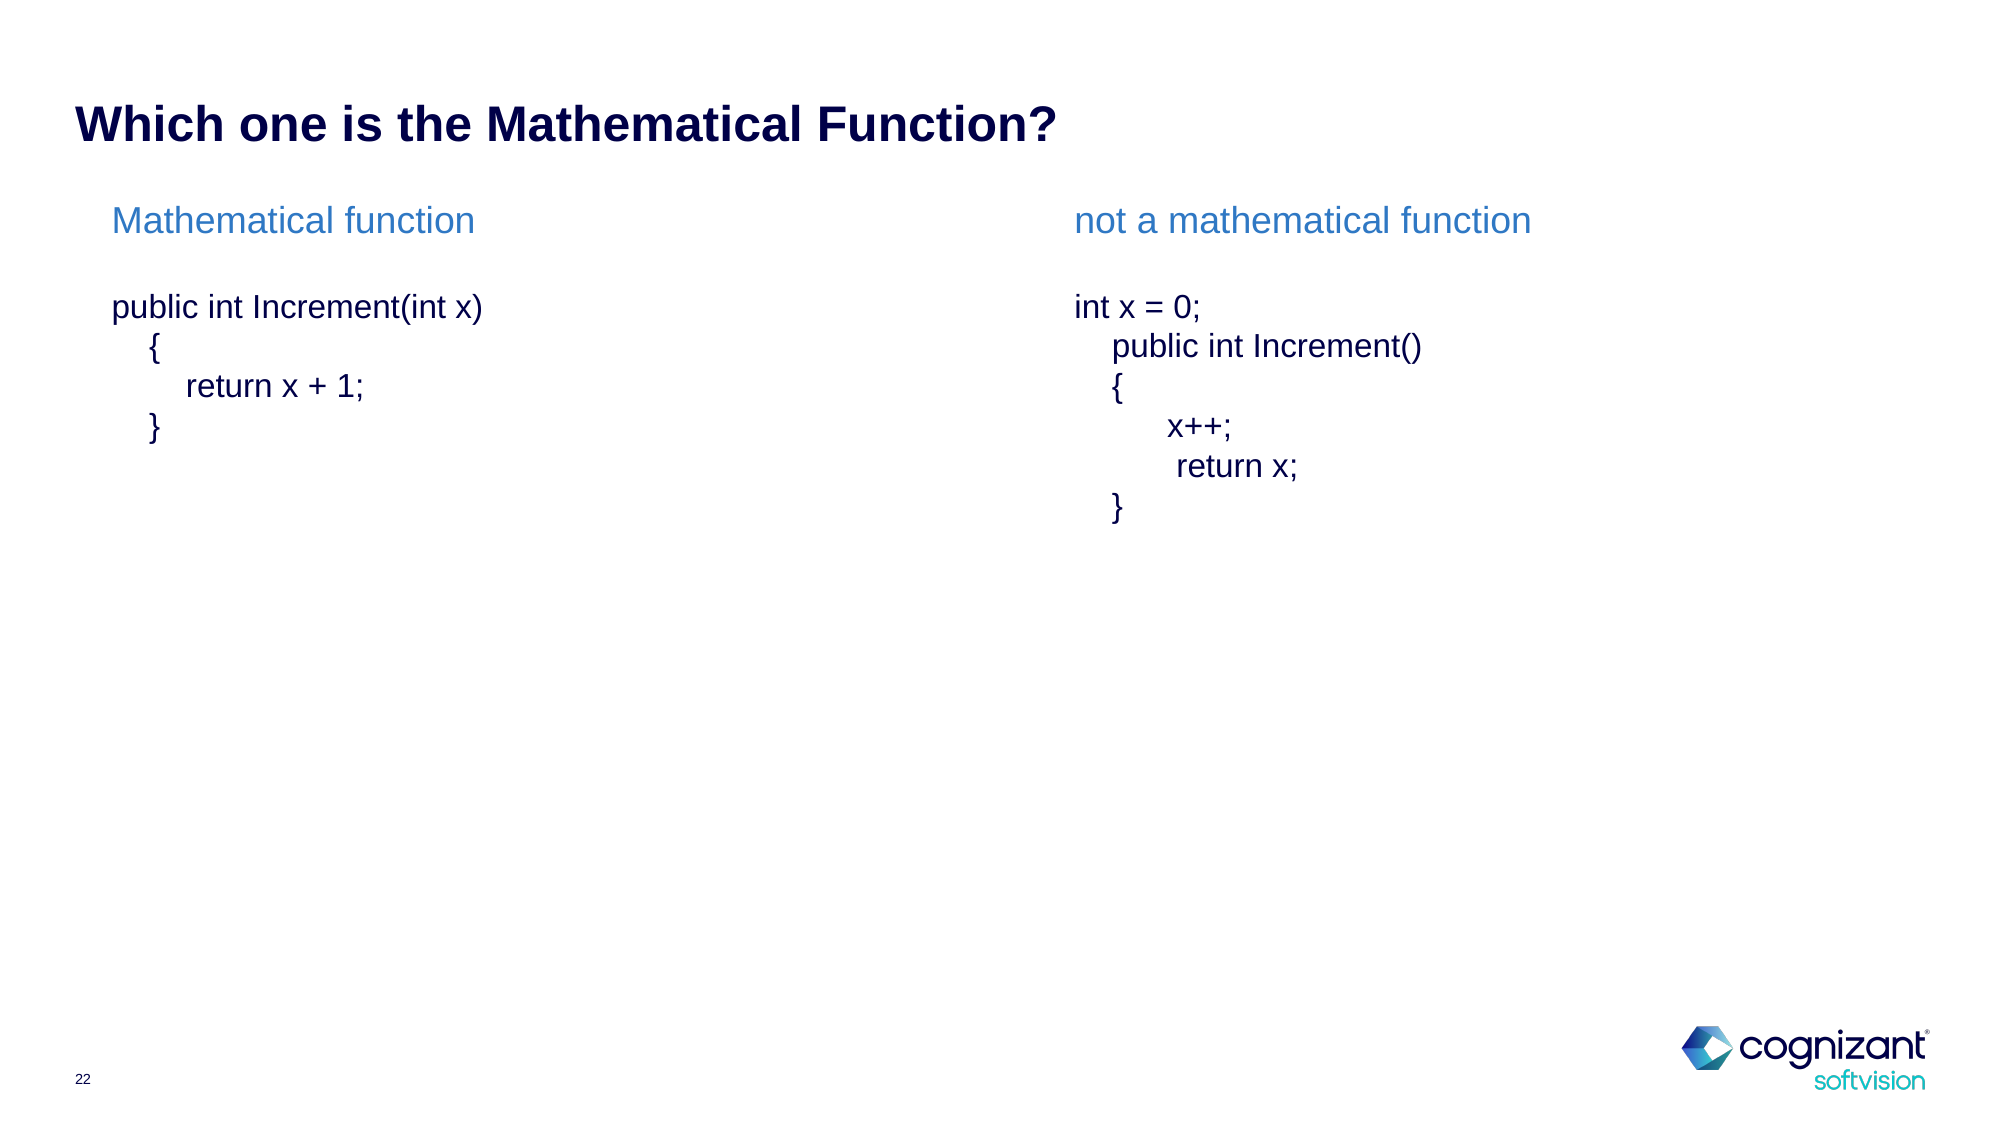

# Which one is the Mathematical Function?
Mathematical function
not a mathematical function
public int Increment(int x)
{
    return x + 1;
}
int x = 0;
public int Increment()
{
      x++;
       return x;
}

22